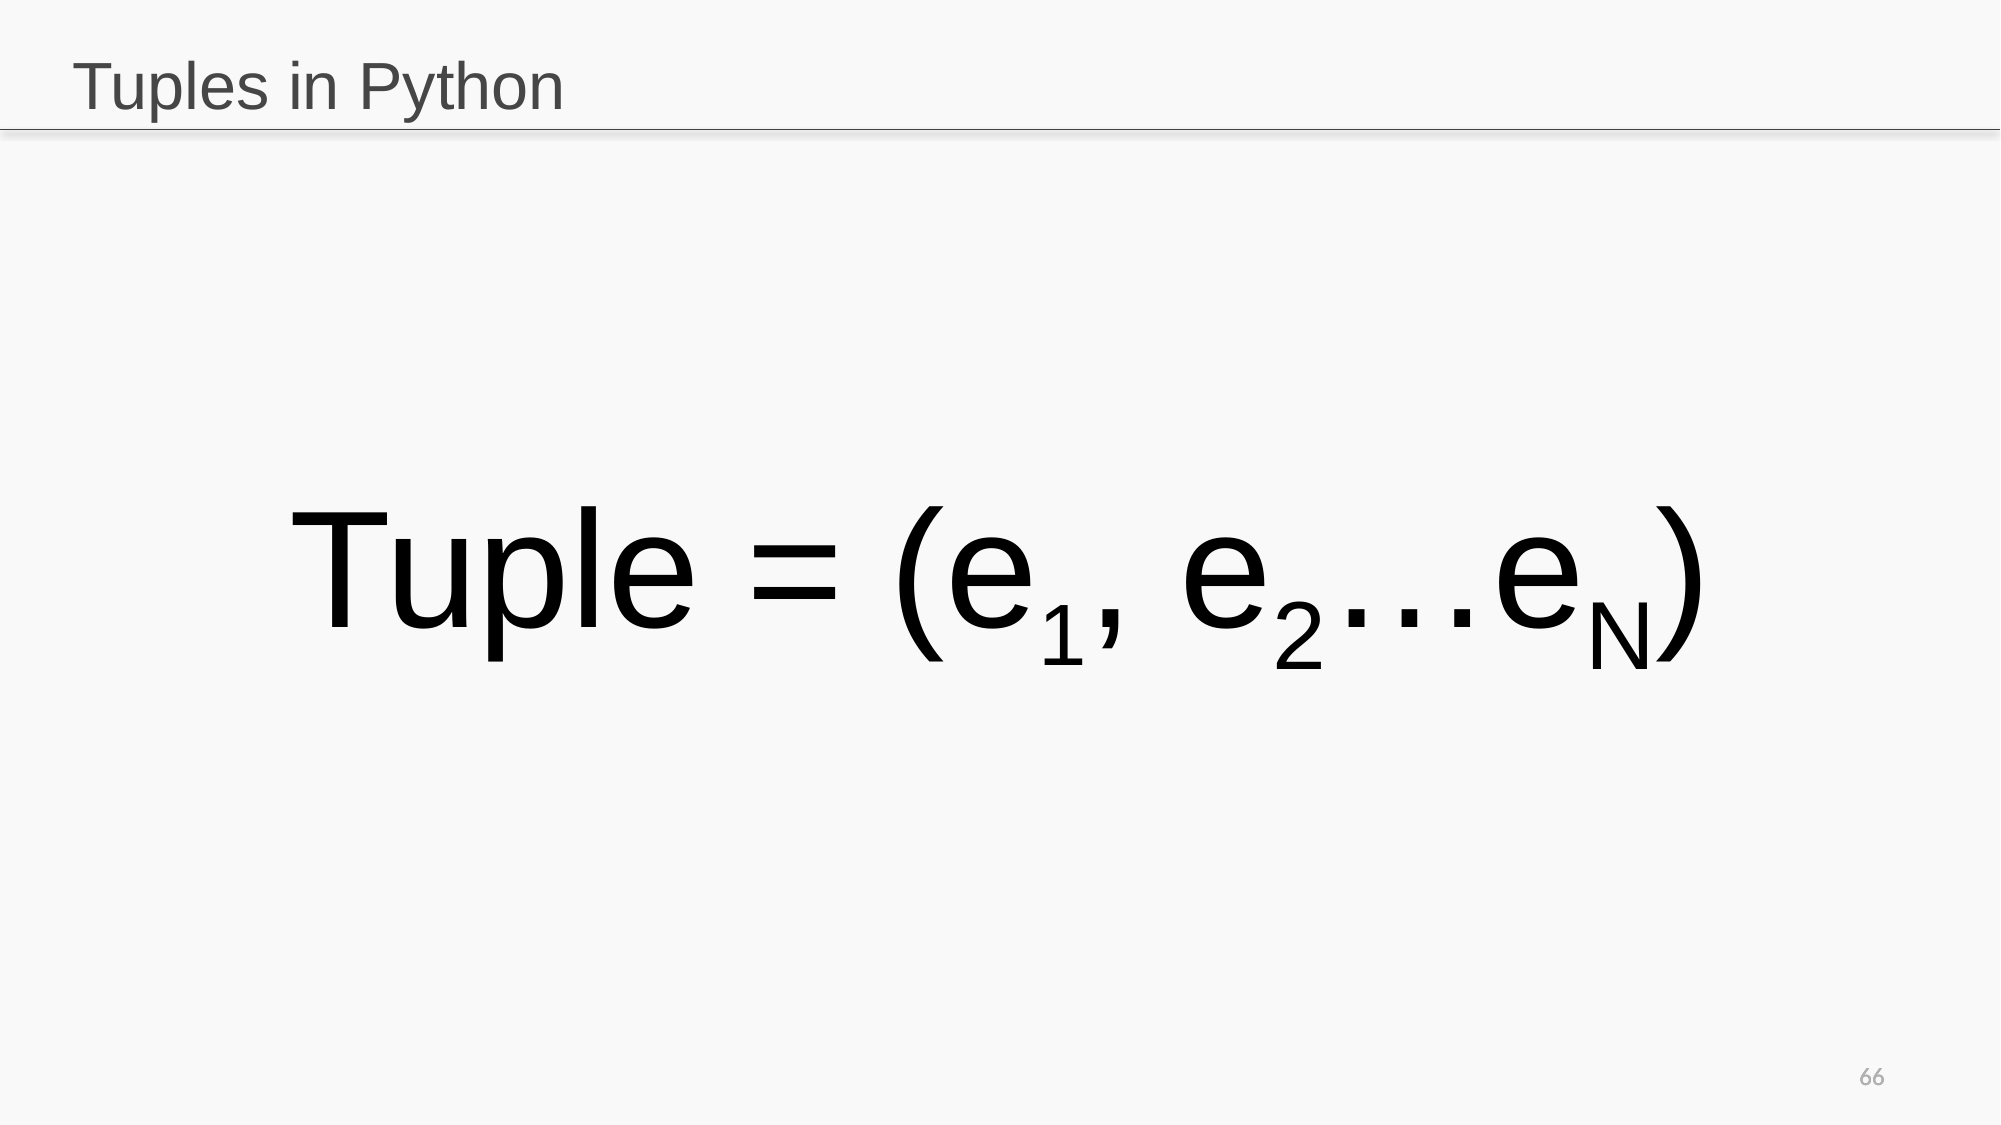

# Tuples in Python
Tuple = (e1, e2…eN)
66